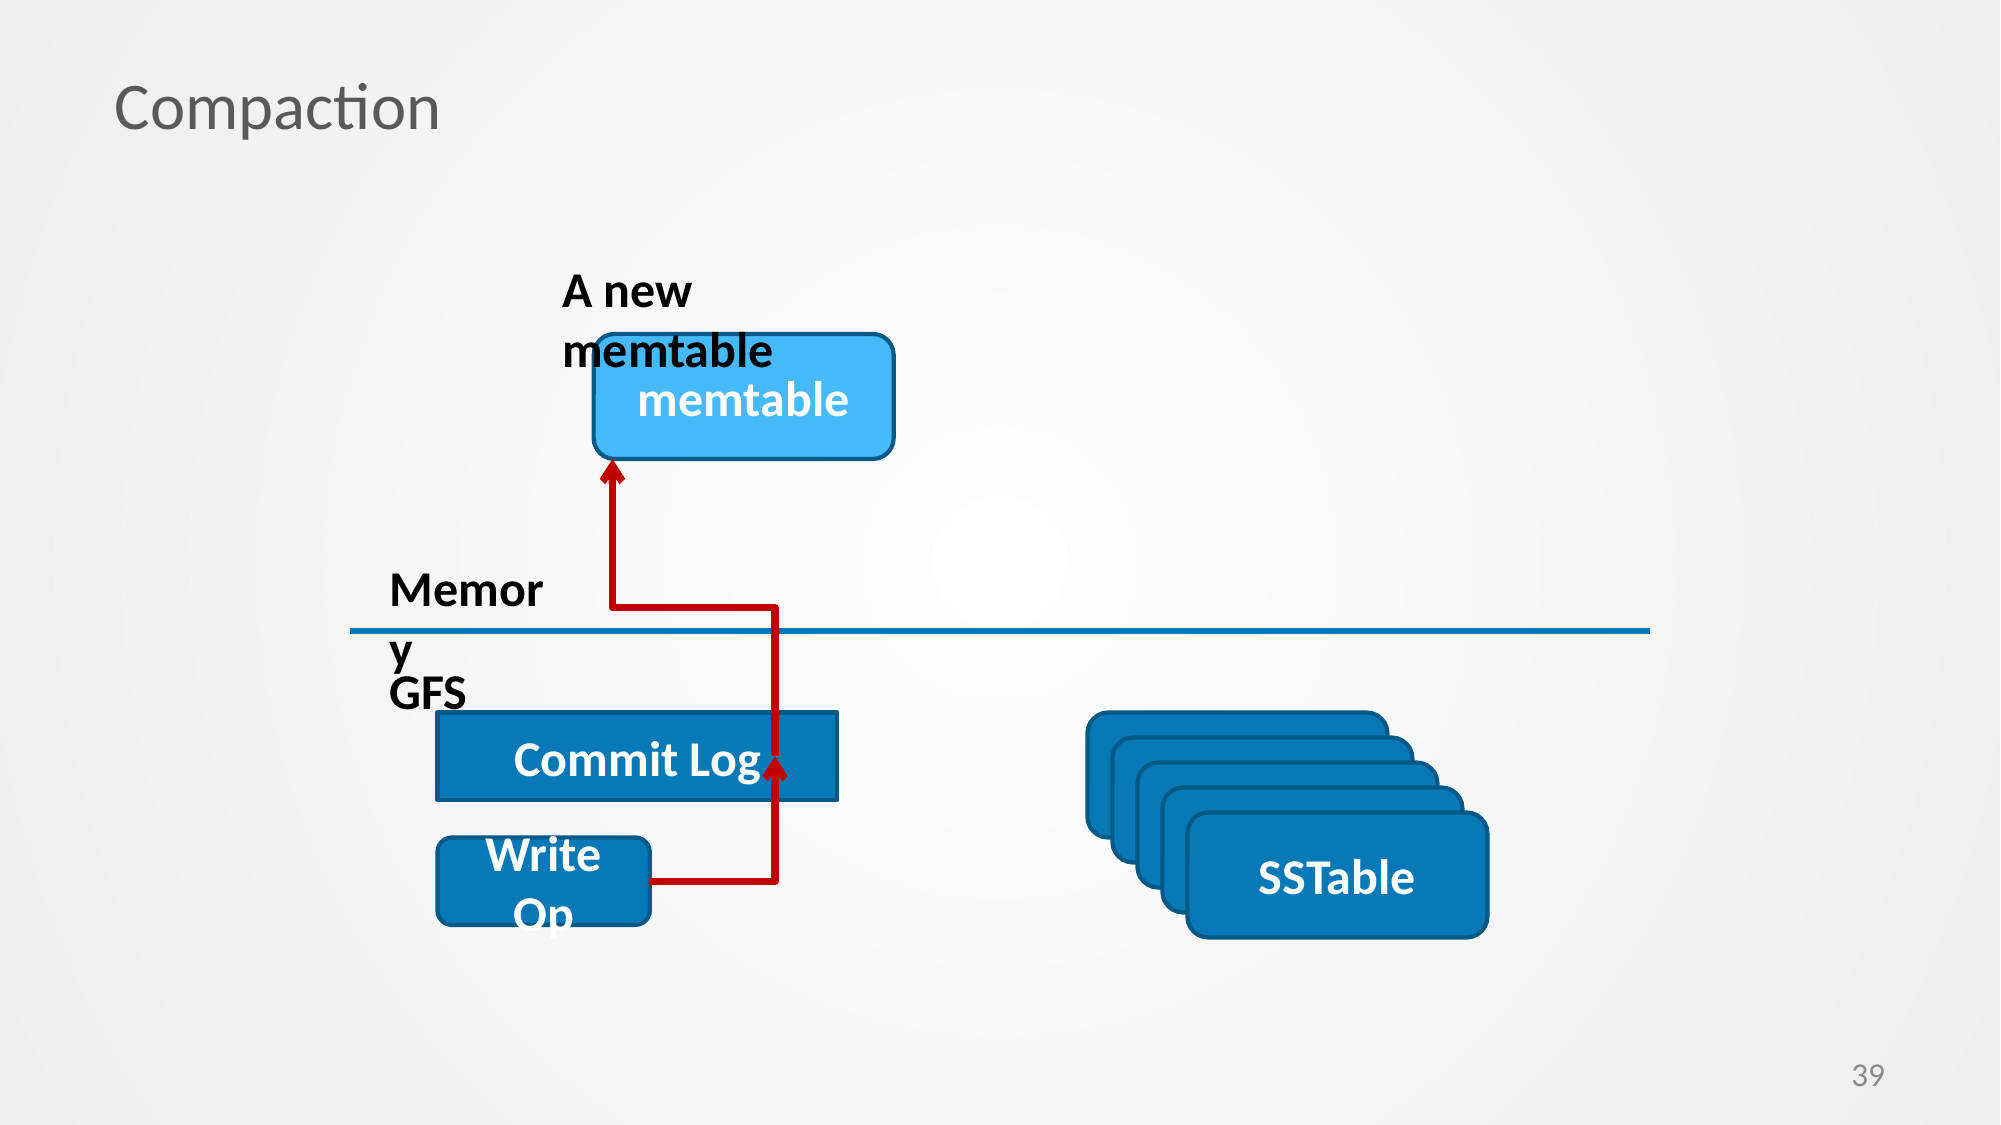

# Compaction
A new memtable
memtable
Memory
GFS
Commit Log
SSTable
SSTable
SSTable
SSTable
SSTable
Write Op
39